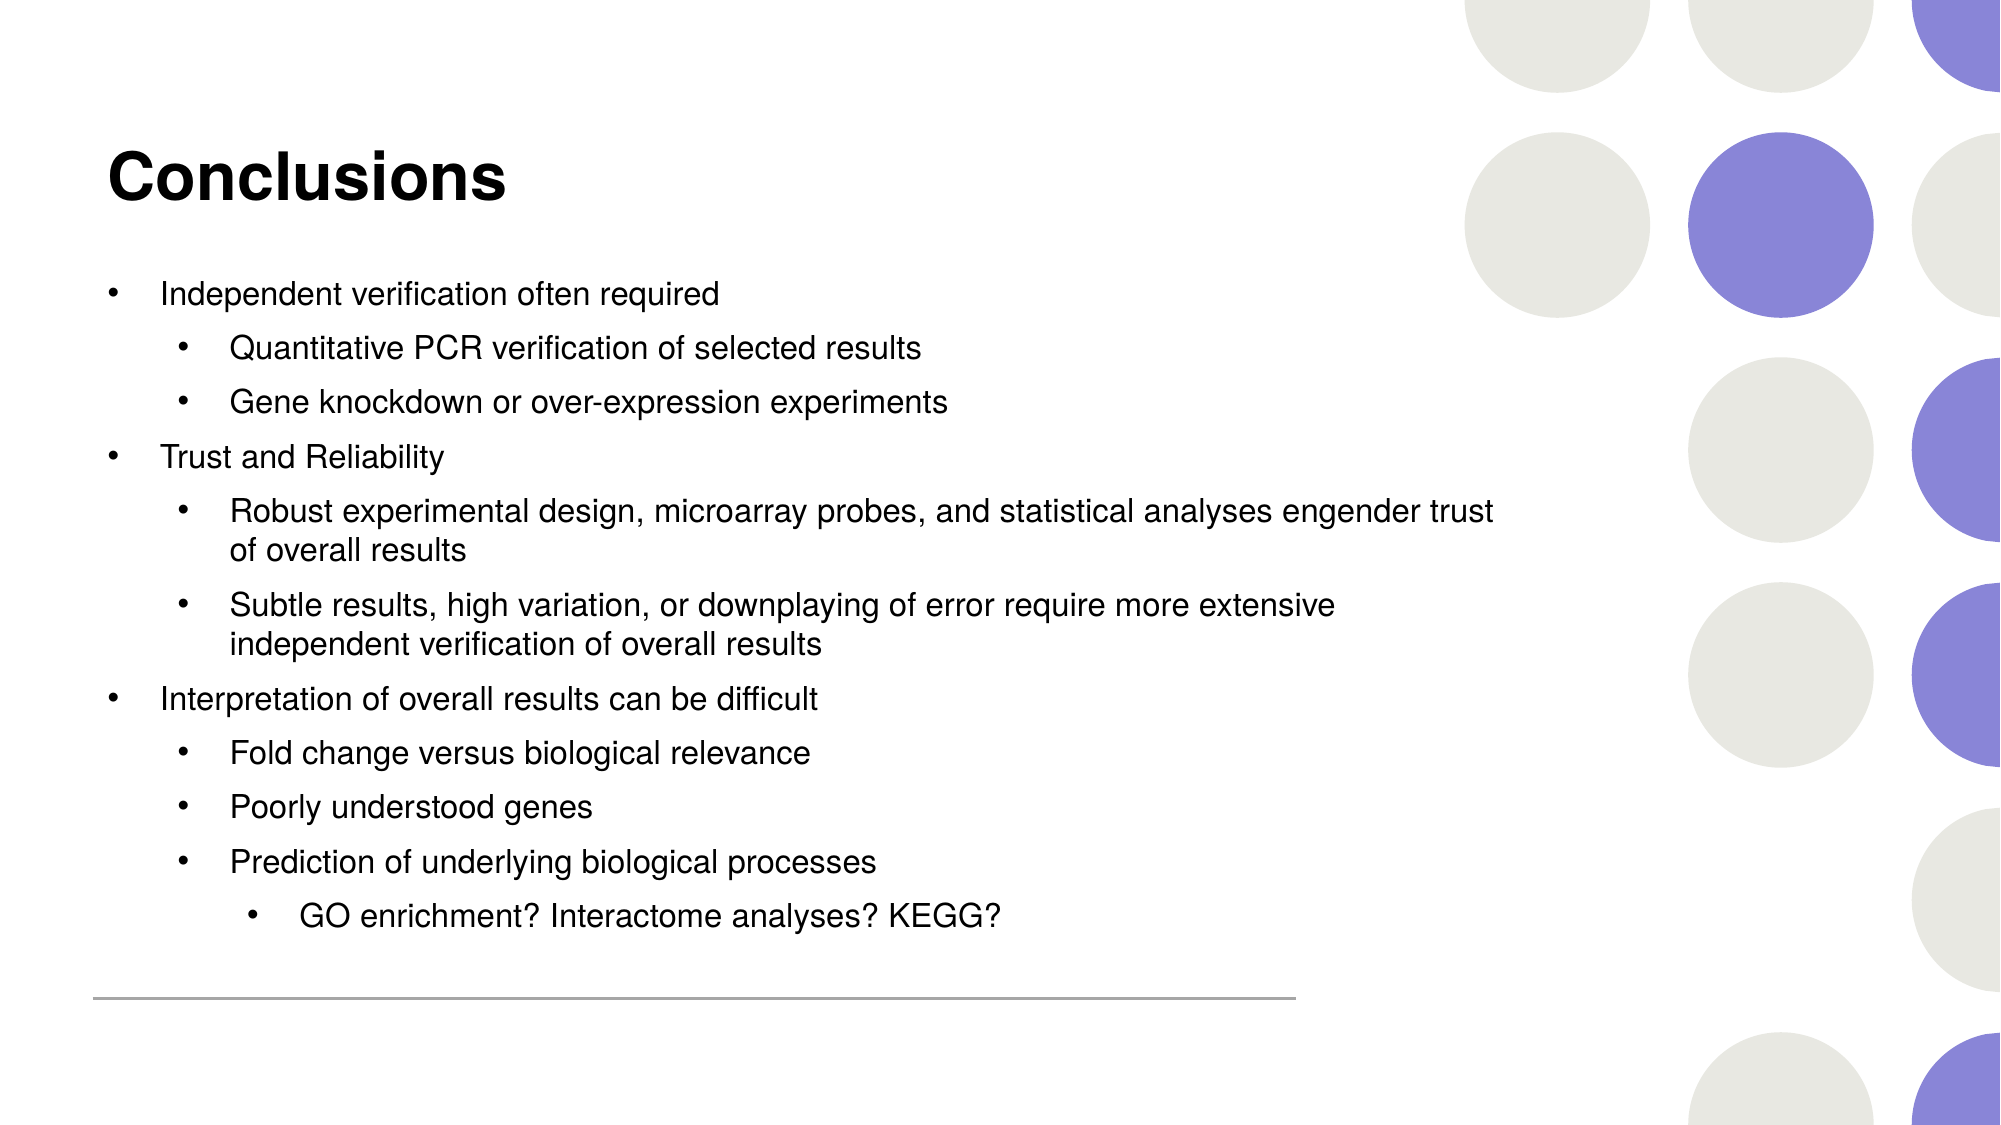

# Conclusions
Independent verification often required
Quantitative PCR verification of selected results
Gene knockdown or over-expression experiments
Trust and Reliability
Robust experimental design, microarray probes, and statistical analyses engender trust of overall results
Subtle results, high variation, or downplaying of error require more extensive independent verification of overall results
Interpretation of overall results can be difficult
Fold change versus biological relevance
Poorly understood genes
Prediction of underlying biological processes
GO enrichment? Interactome analyses? KEGG?